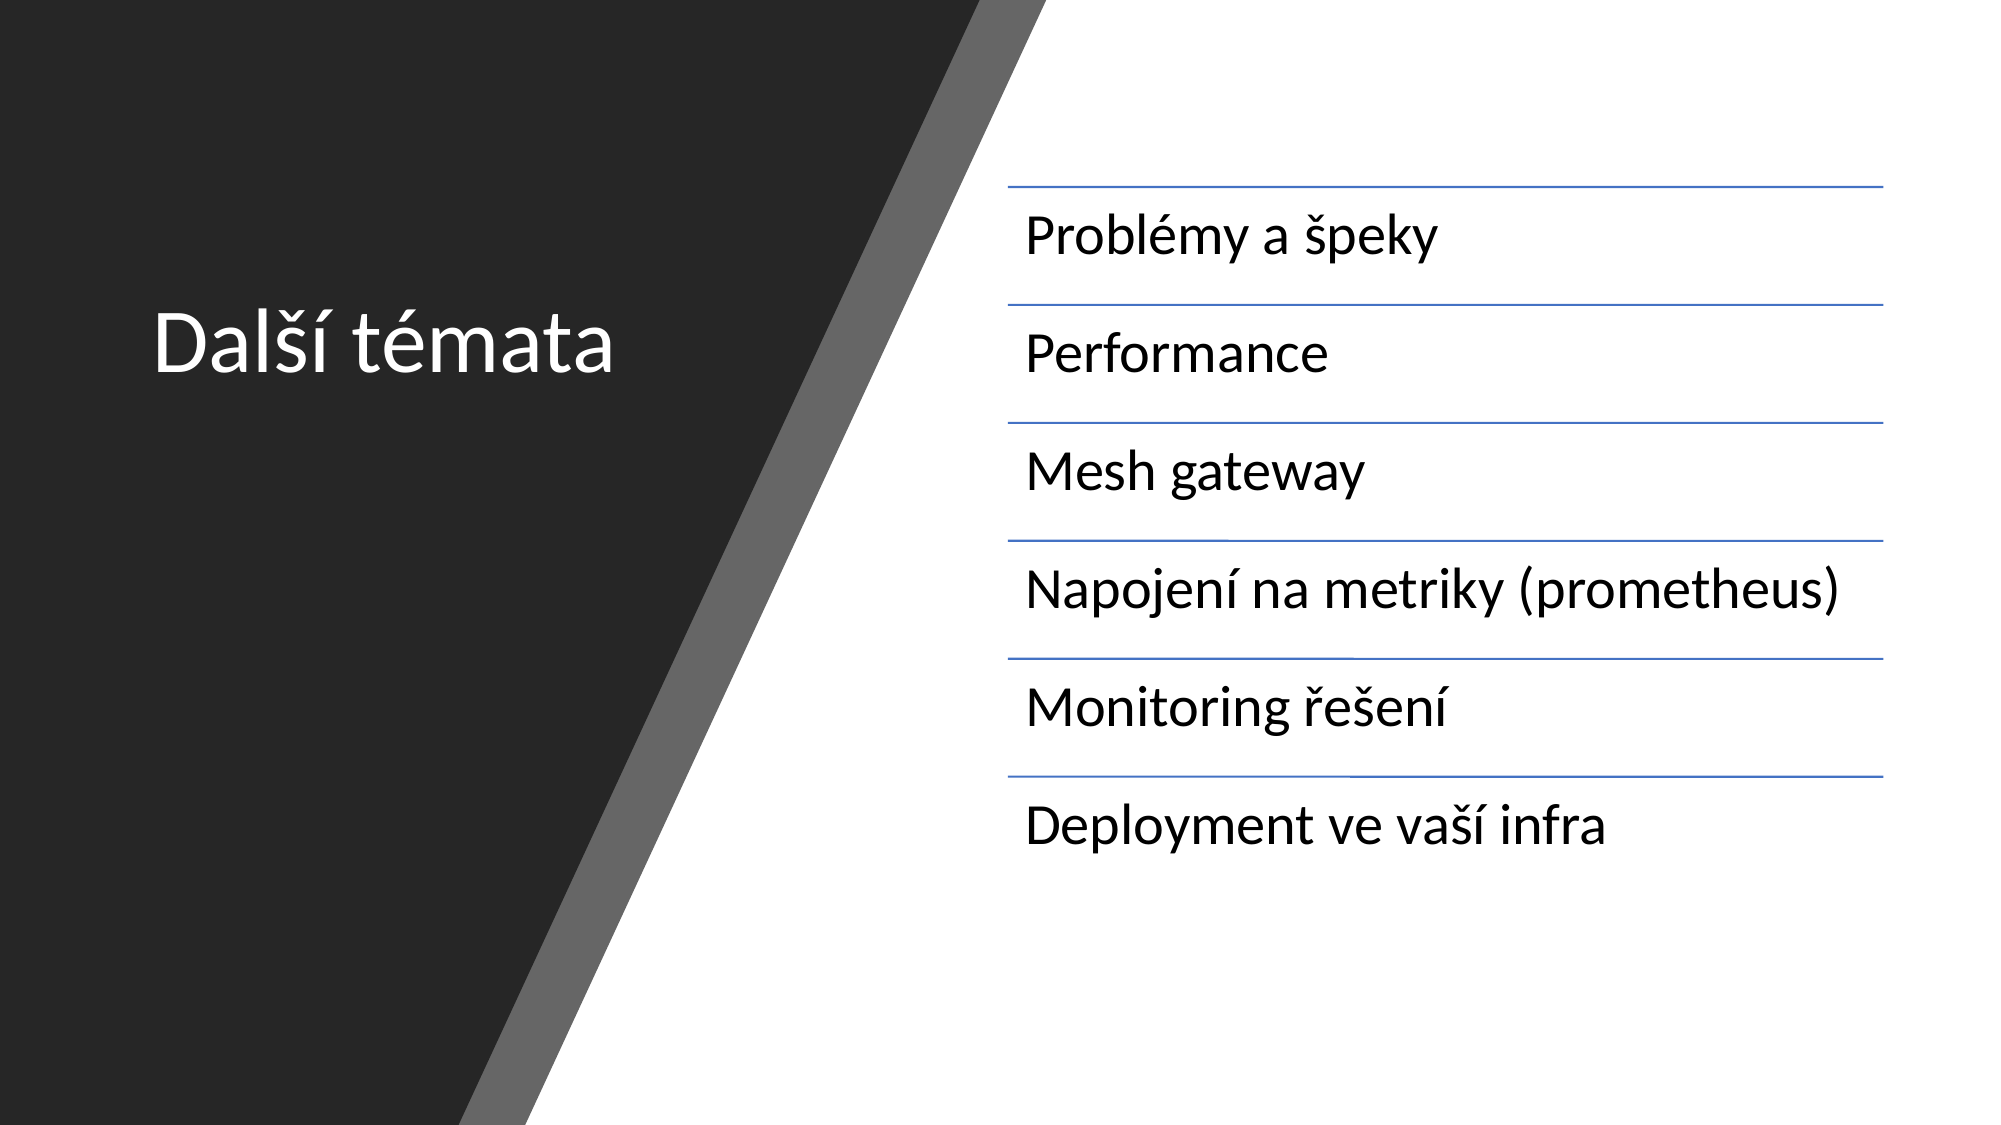

# Další témata
Problémy a špeky
Performance
Mesh gateway
Napojení na metriky (prometheus)
Monitoring řešení
Deployment ve vaší infra